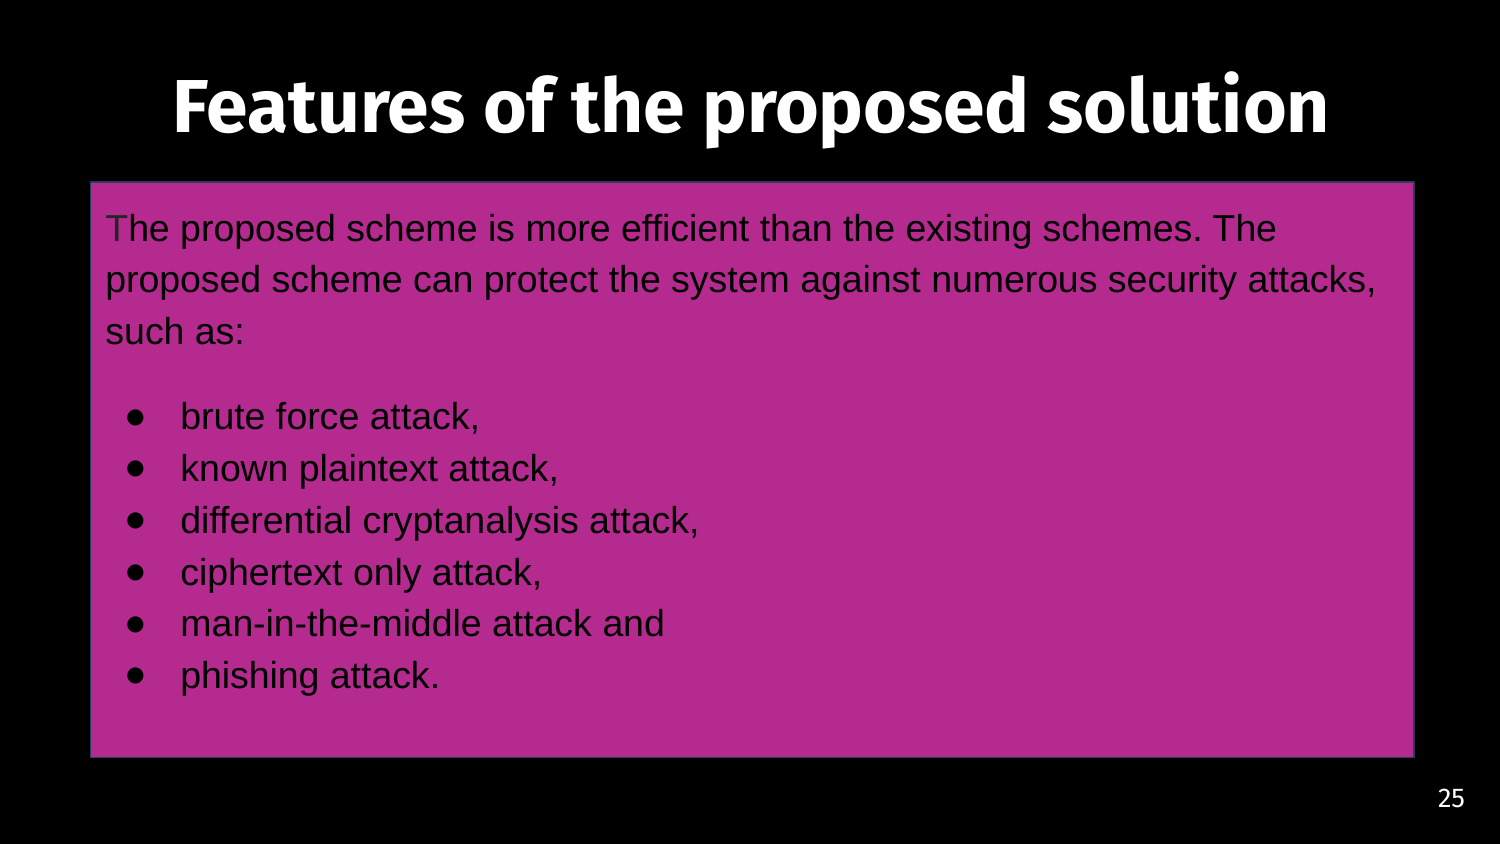

# Features of the proposed solution
The proposed scheme is more efficient than the existing schemes. The proposed scheme can protect the system against numerous security attacks, such as:

brute force attack,
known plaintext attack,
differential cryptanalysis attack,
ciphertext only attack,
man-in-the-middle attack and
phishing attack.

25